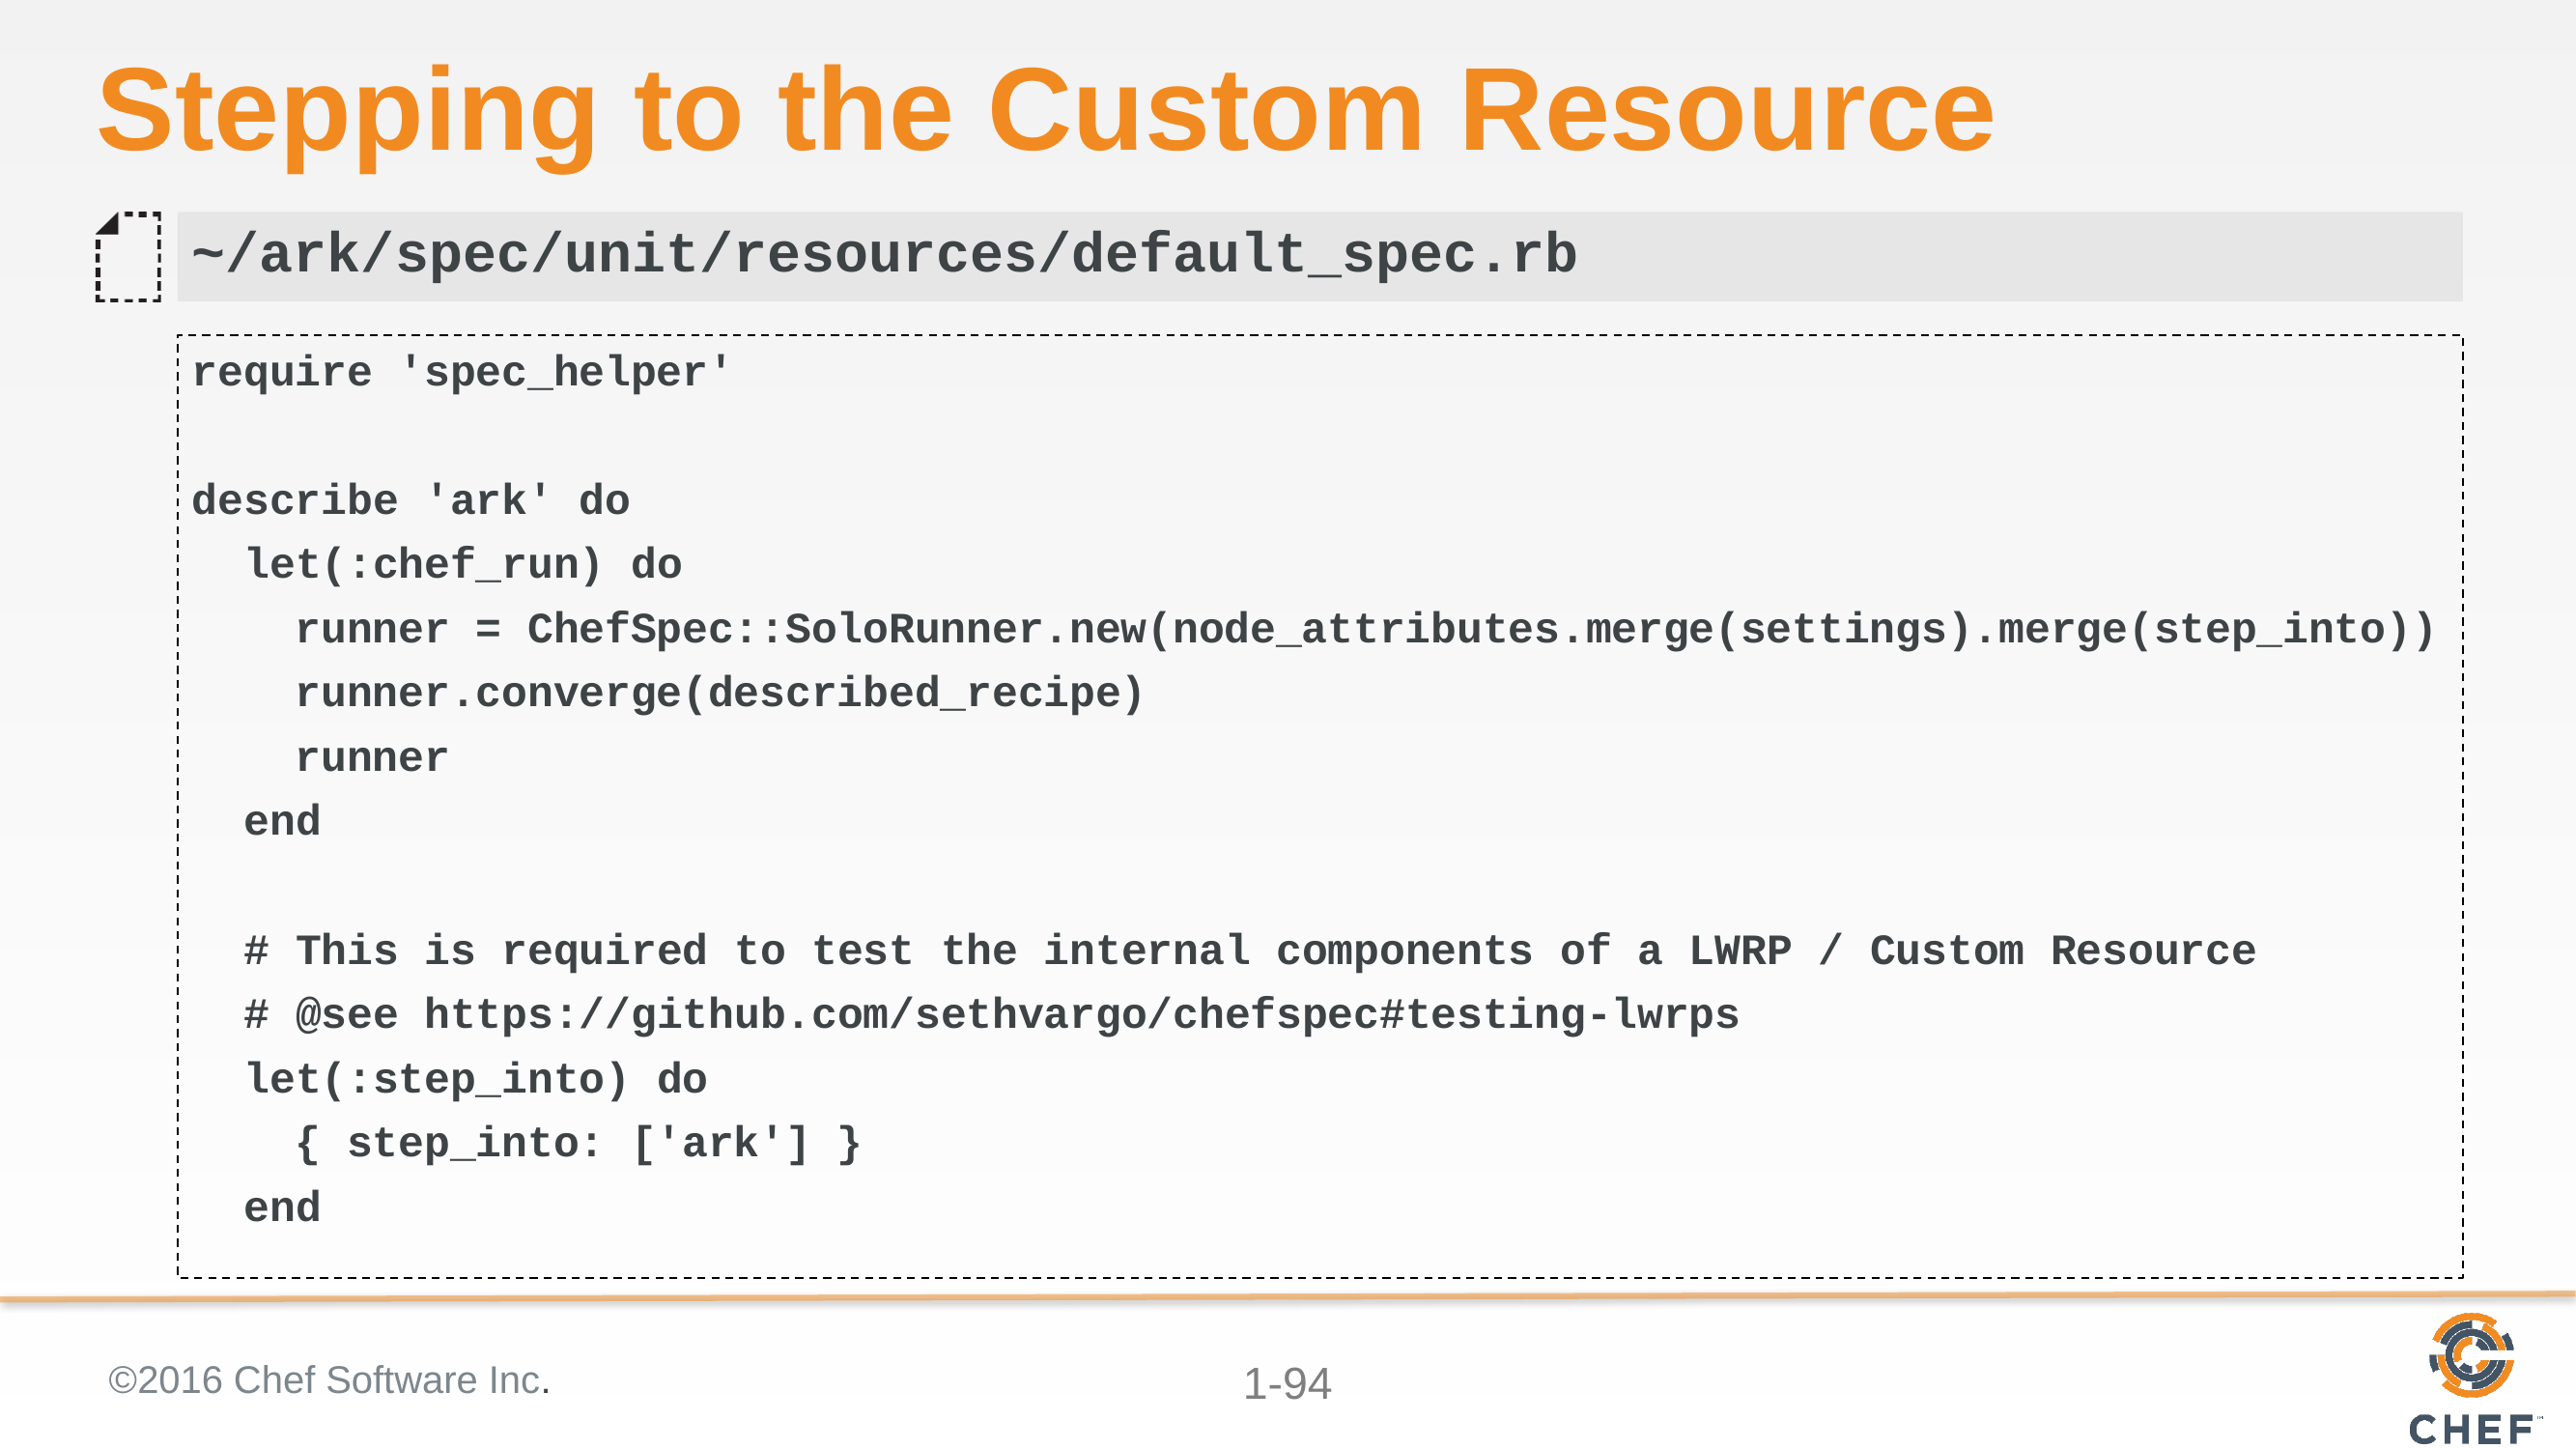

# Stepping to the Custom Resource
~/ark/spec/unit/resources/default_spec.rb
require 'spec_helper'

describe 'ark' do
  let(:chef_run) do
    runner = ChefSpec::SoloRunner.new(node_attributes.merge(settings).merge(step_into))
    runner.converge(described_recipe)
    runner
  end

  # This is required to test the internal components of a LWRP / Custom Resource
  # @see https://github.com/sethvargo/chefspec#testing-lwrps
  let(:step_into) do
    { step_into: ['ark'] }
  end